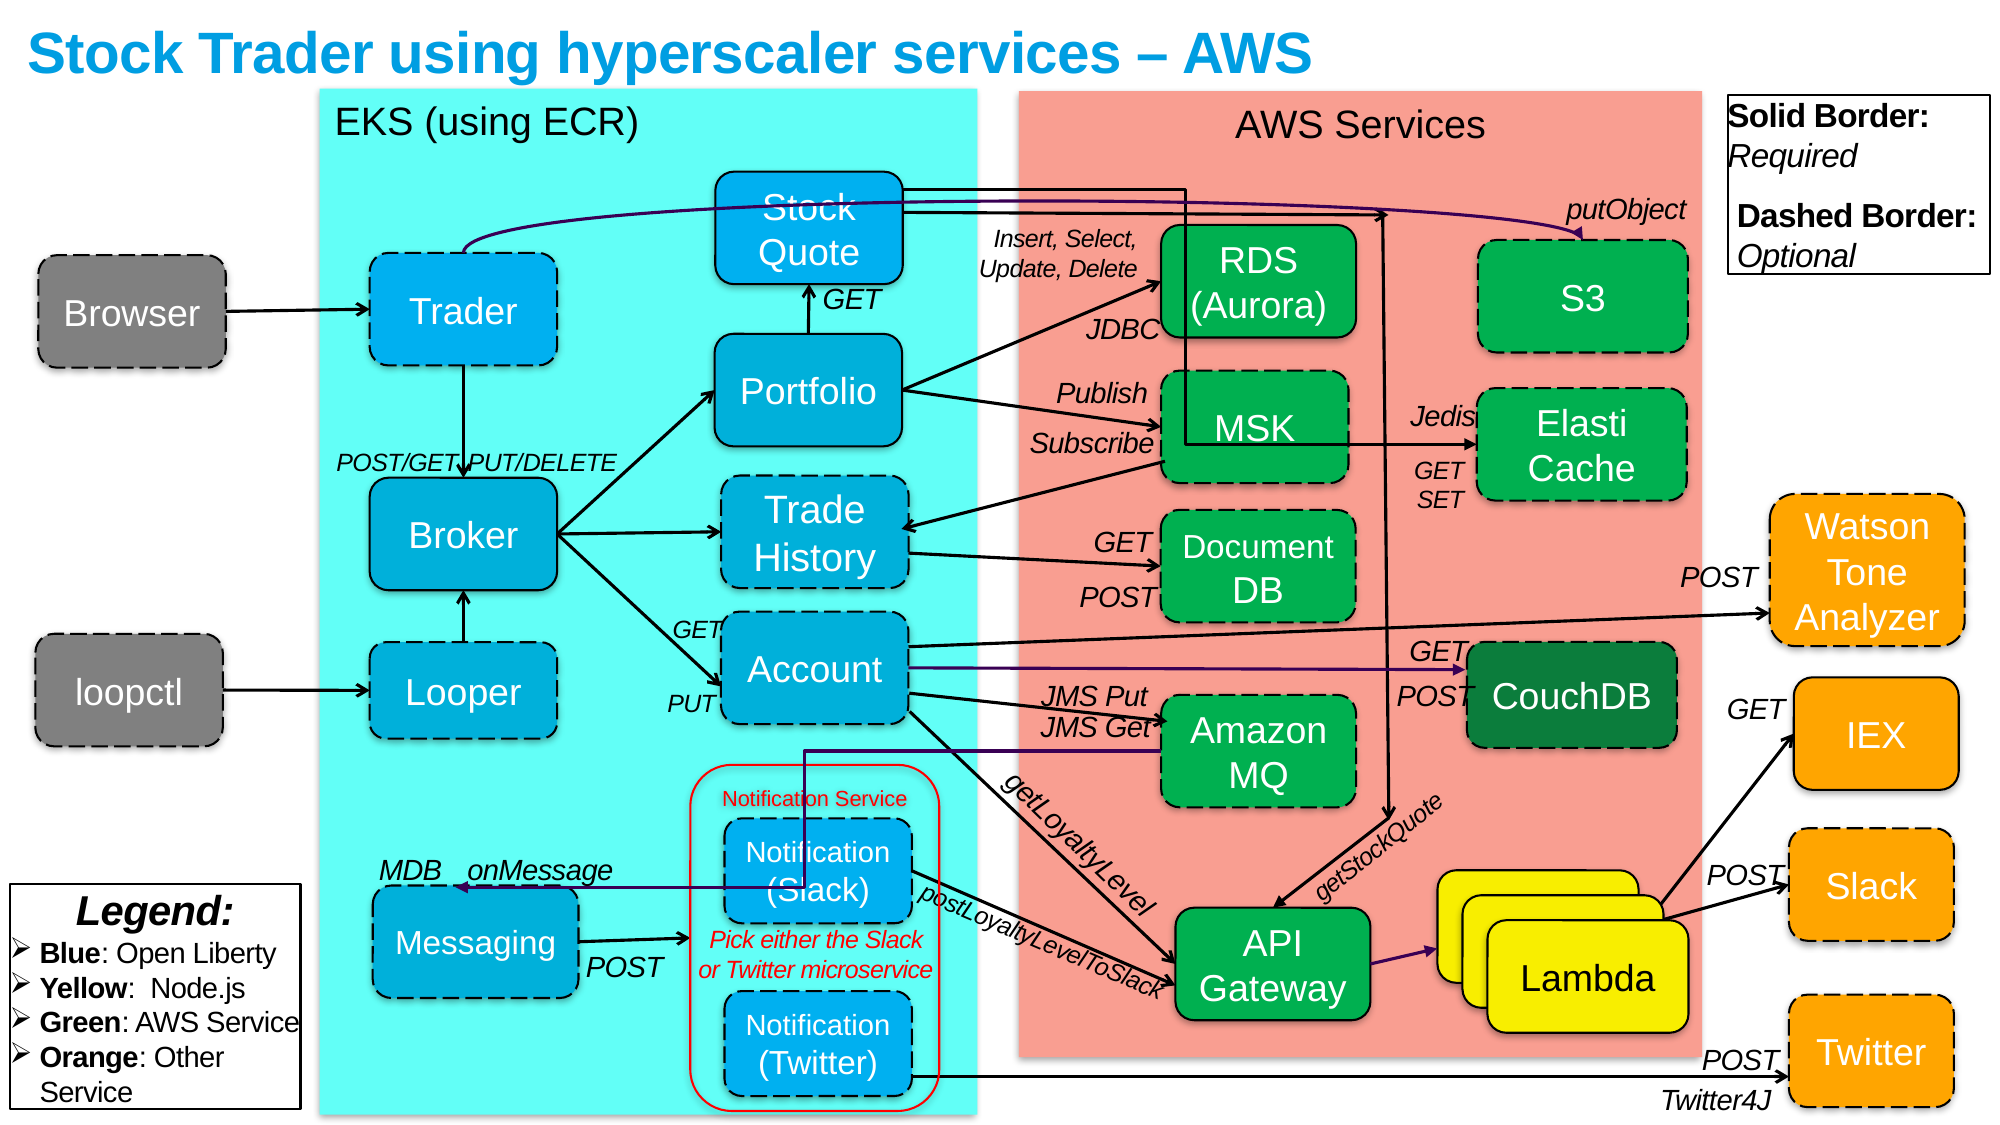

# Stock Trader using hyperscaler services – AWS
EKS (using ECR)
AWS Services
Solid Border: Required

 Dashed Border:
 Optional
Stock Quote
putObject
Insert, Select,
Update, Delete
RDS (Aurora)
S3
Trader
Browser
GET
JDBC
Portfolio
MSK
Publish
Elasti Cache
Jedis
Subscribe
POST/GET
PUT/DELETE
GET
SET
Trade History
Broker
Watson Tone Analyzer
Document DB
GET
POST
POST
Account
GET
 GET
loopctl
CouchDB
Looper
 POST
JMS Put
IEX
PUT
GET
Amazon
MQ
JMS Get
Notification Service
Notification (Slack)
Slack
getStockQuote
getLoyaltyLevel
MDB
onMessage
POST
Lambda
Legend:
Blue: Open Liberty
Yellow:  Node.js
Green: AWS Service
Orange: Other Service
Messaging
Lambda
API Gateway
Lambda
Pick either the Slack or Twitter microservice
postLoyaltyLevelToSlack
POST
Notification (Twitter)
Twitter
POST
Twitter4J